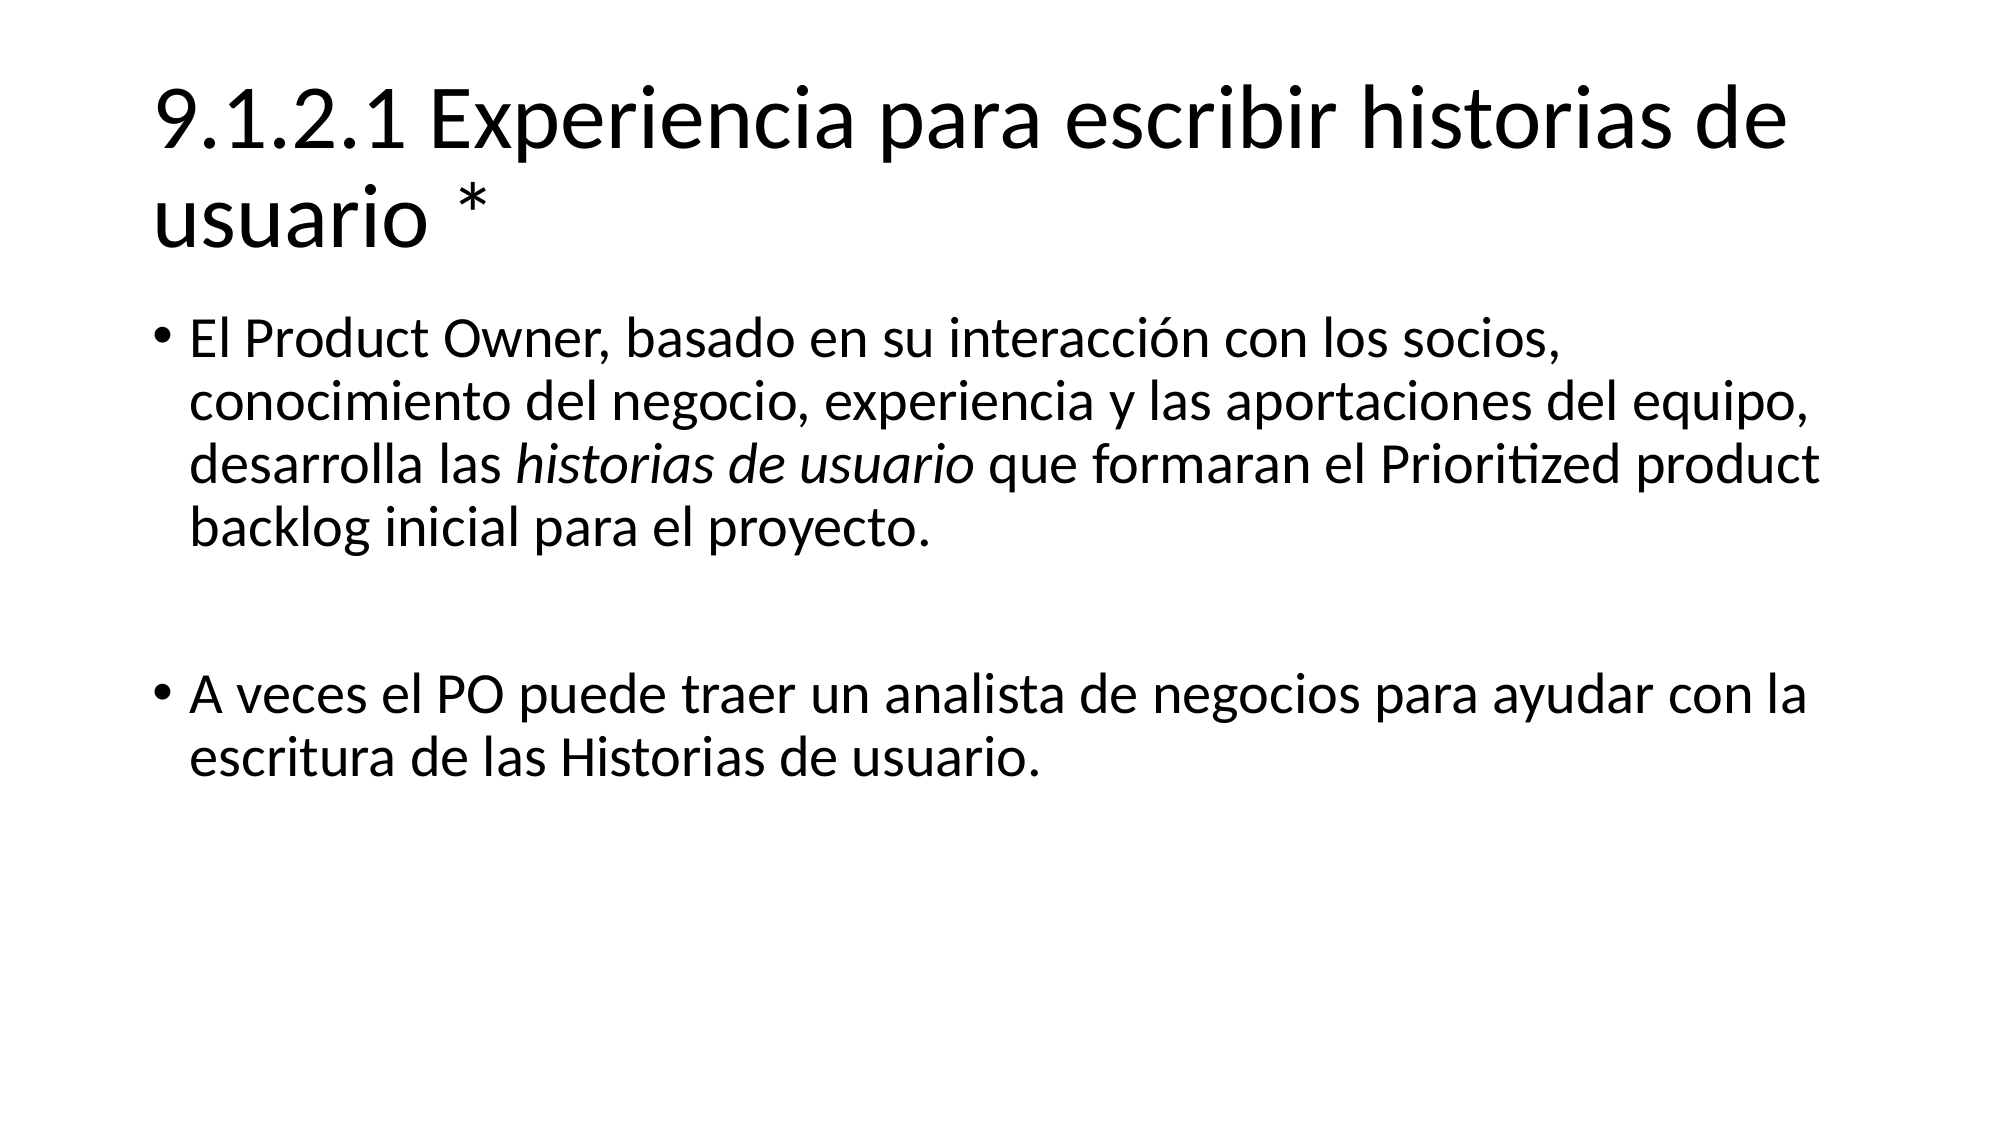

# 9.1.2.1 Experiencia para escribir historias de usuario *
El Product Owner, basado en su interacción con los socios, conocimiento del negocio, experiencia y las aportaciones del equipo, desarrolla las historias de usuario que formaran el Prioritized product backlog inicial para el proyecto.

A veces el PO puede traer un analista de negocios para ayudar con la escritura de las Historias de usuario.